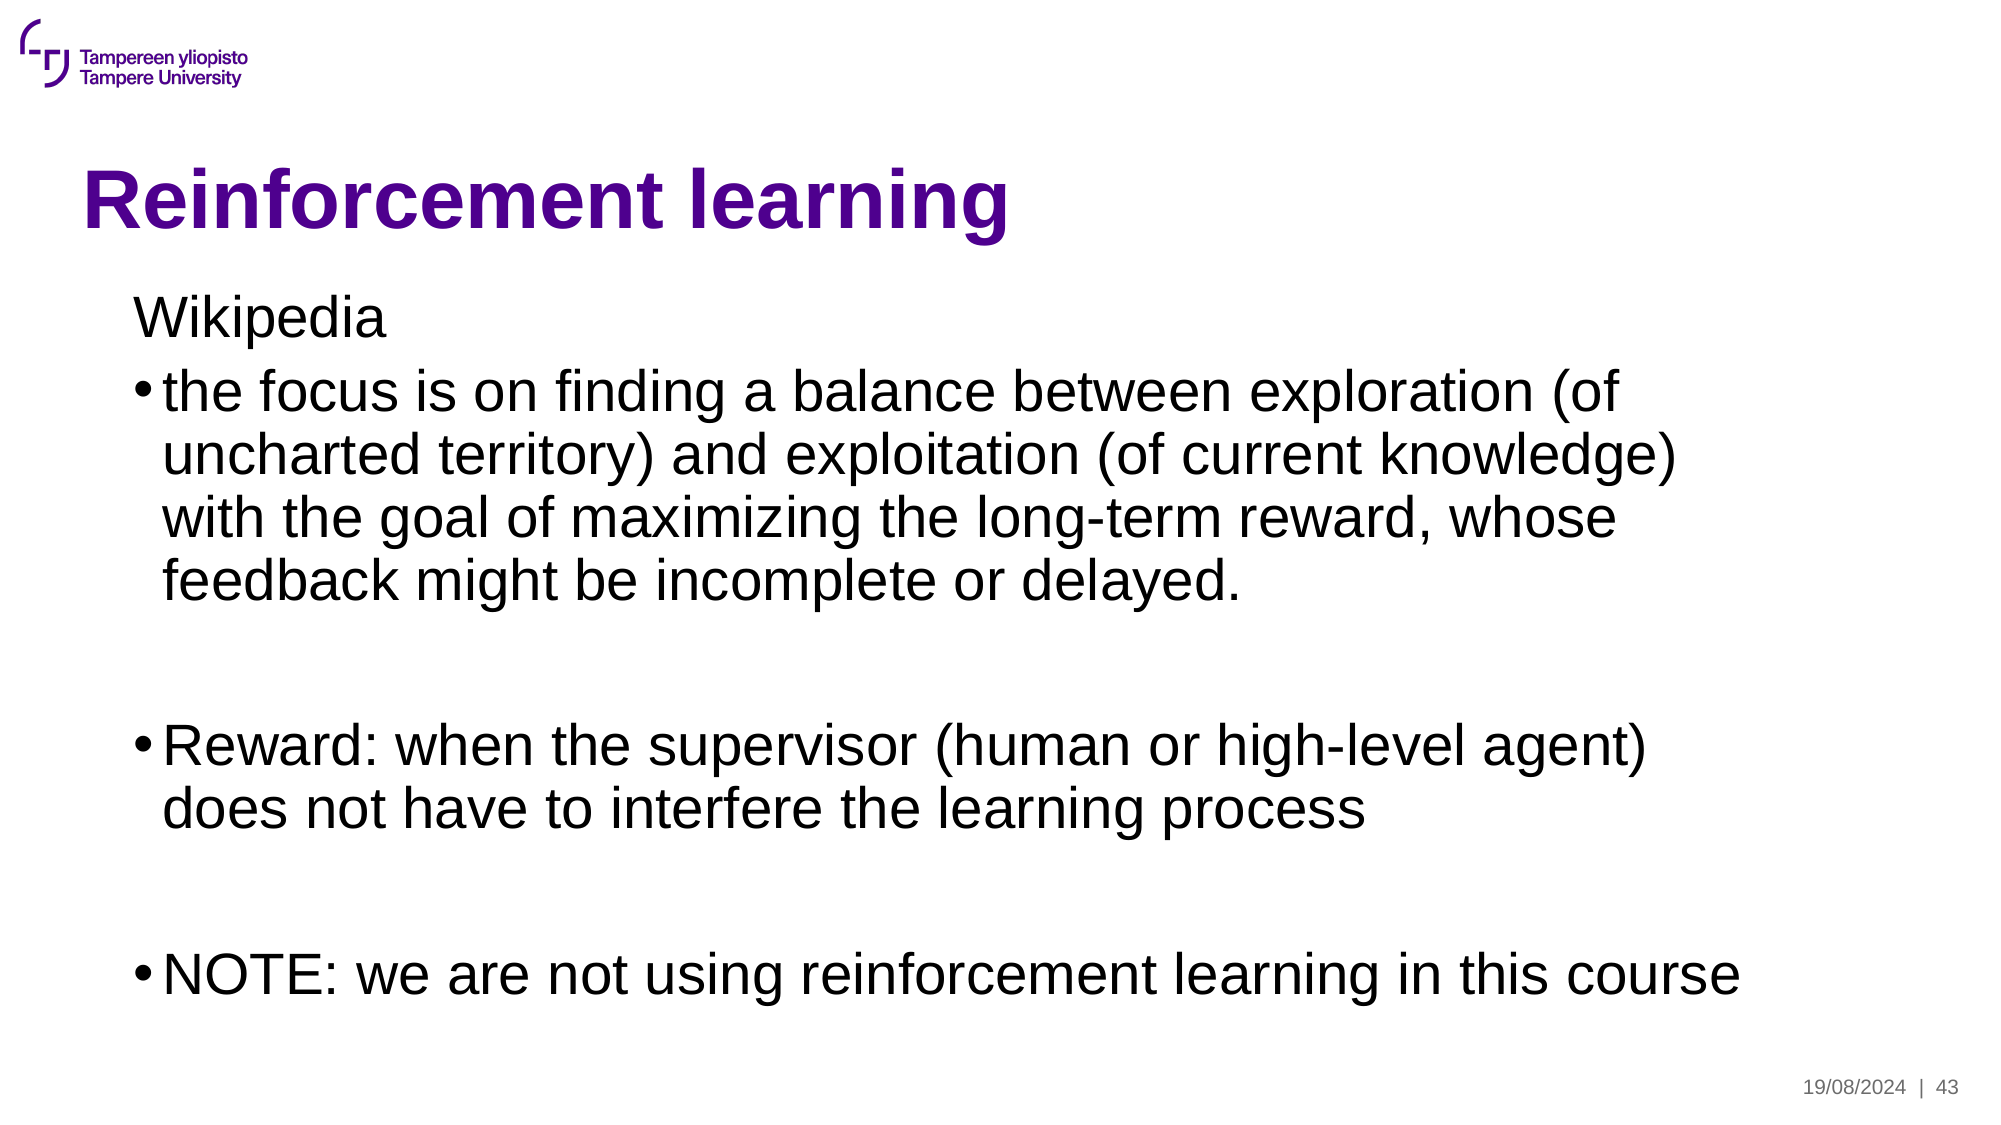

# Reinforcement learning
Wikipedia
the focus is on finding a balance between exploration (of uncharted territory) and exploitation (of current knowledge) with the goal of maximizing the long-term reward, whose feedback might be incomplete or delayed.

Reward: when the supervisor (human or high-level agent) does not have to interfere the learning process

NOTE: we are not using reinforcement learning in this course

19/08/2024
|  43